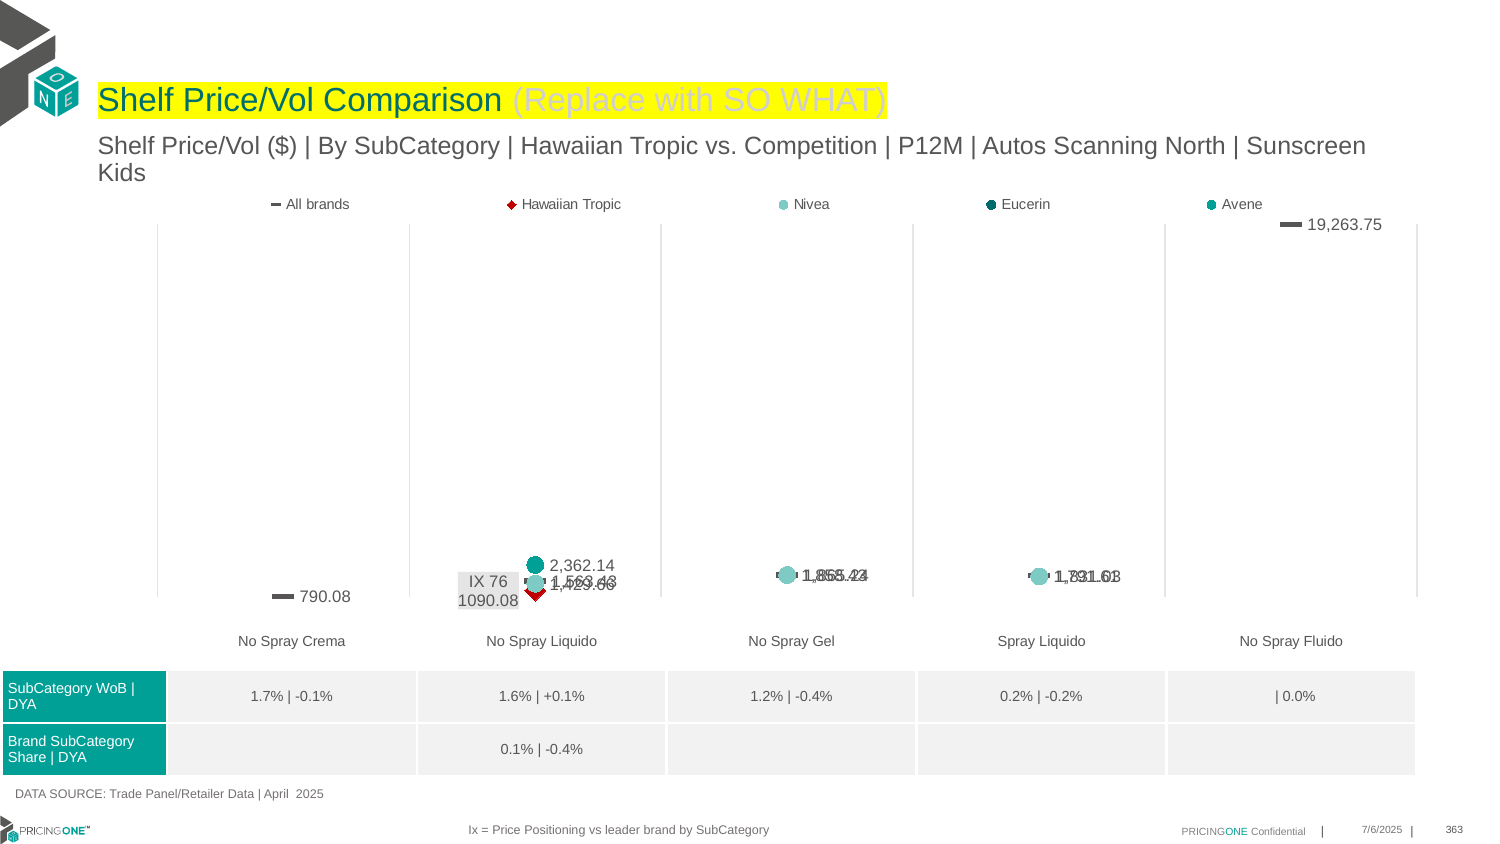

# Shelf Price/Vol Comparison (Replace with SO WHAT)
Shelf Price/Vol ($) | By SubCategory | Hawaiian Tropic vs. Competition | P12M | Autos Scanning North | Sunscreen Kids

### Chart

| Category | All brands | Hawaiian Tropic | Nivea | Eucerin | Avene |
|---|---|---|---|---|---|
| None | 790.08 | None | None | None | None |
| IX 76 | 1563.43 | 1090.08 | 1429.66 | None | 2362.14 |
| None | 1865.24 | None | 1858.43 | None | None |
| None | 1831.03 | None | 1791.61 | None | None |
| None | 19263.75 | None | None | None | None |
|  | No Spray Crema | No Spray Liquido | No Spray Gel | Spray Liquido | No Spray Fluido |
| --- | --- | --- | --- | --- | --- |
| SubCategory WoB | DYA | 1.7% | -0.1% | 1.6% | +0.1% | 1.2% | -0.4% | 0.2% | -0.2% | | 0.0% |
| Brand SubCategory Share | DYA |  | 0.1% | -0.4% |  |  |  |
DATA SOURCE: Trade Panel/Retailer Data | April  2025
Ix = Price Positioning vs leader brand by SubCategory
7/6/2025
363